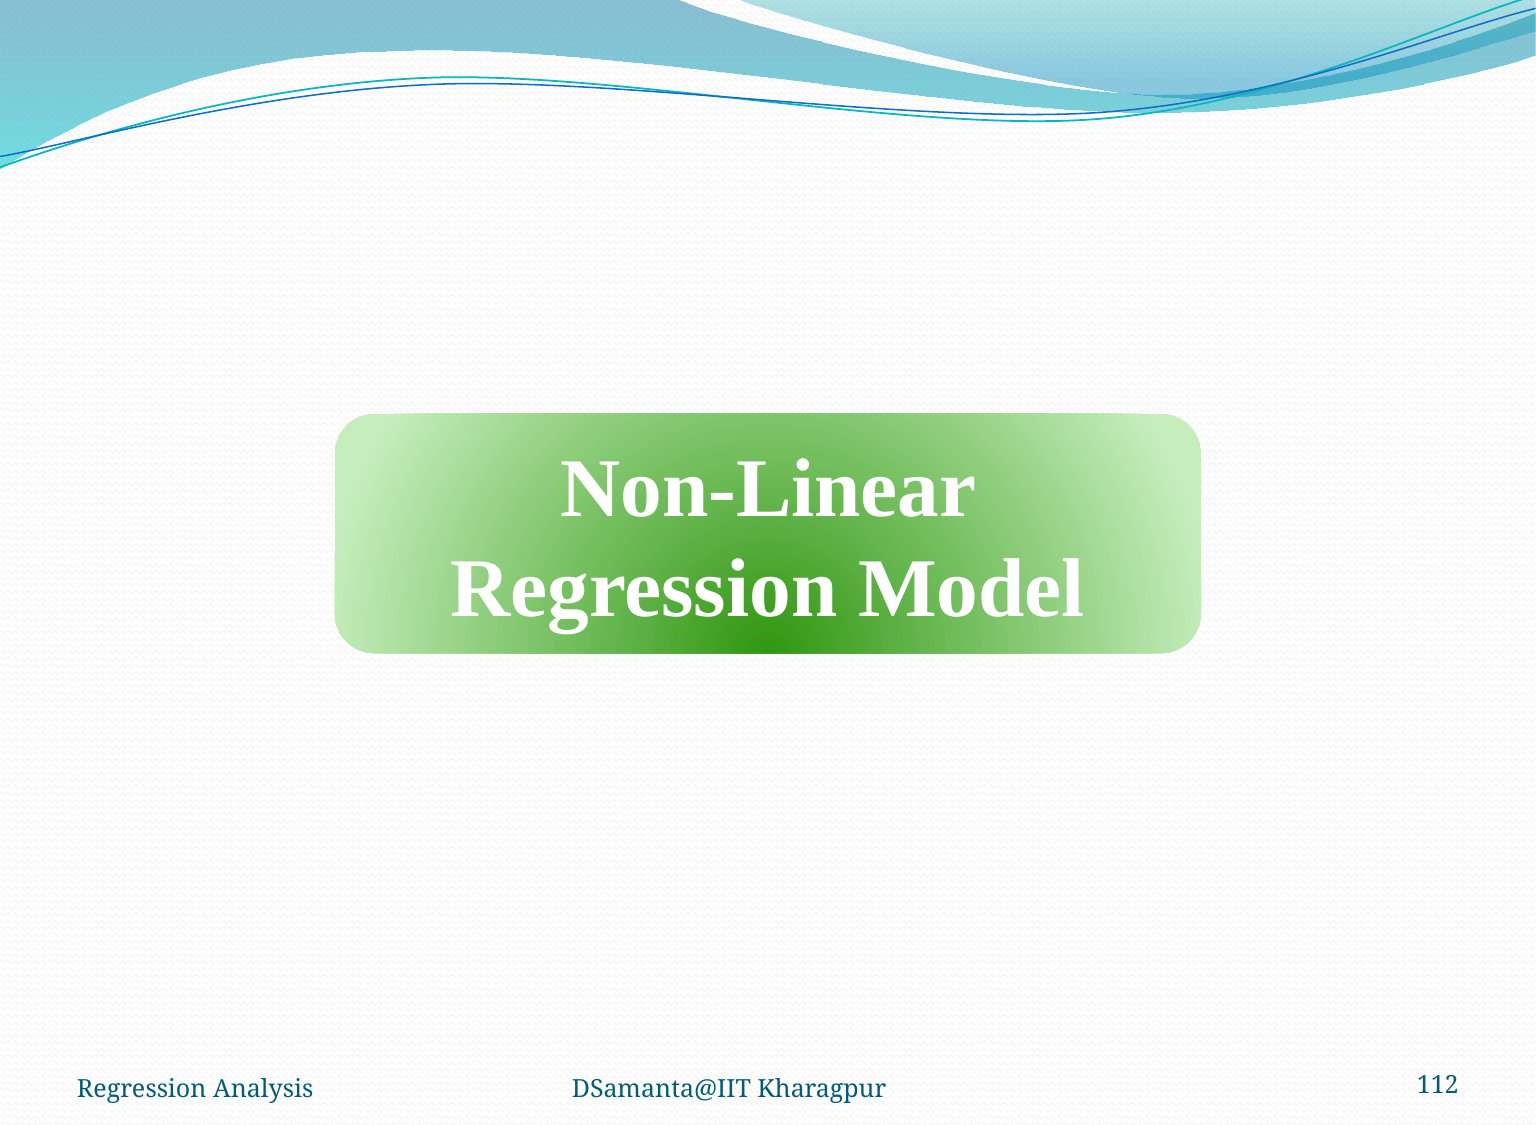

Non-Linear Regression Model
Regression Analysis
DSamanta@IIT Kharagpur
112